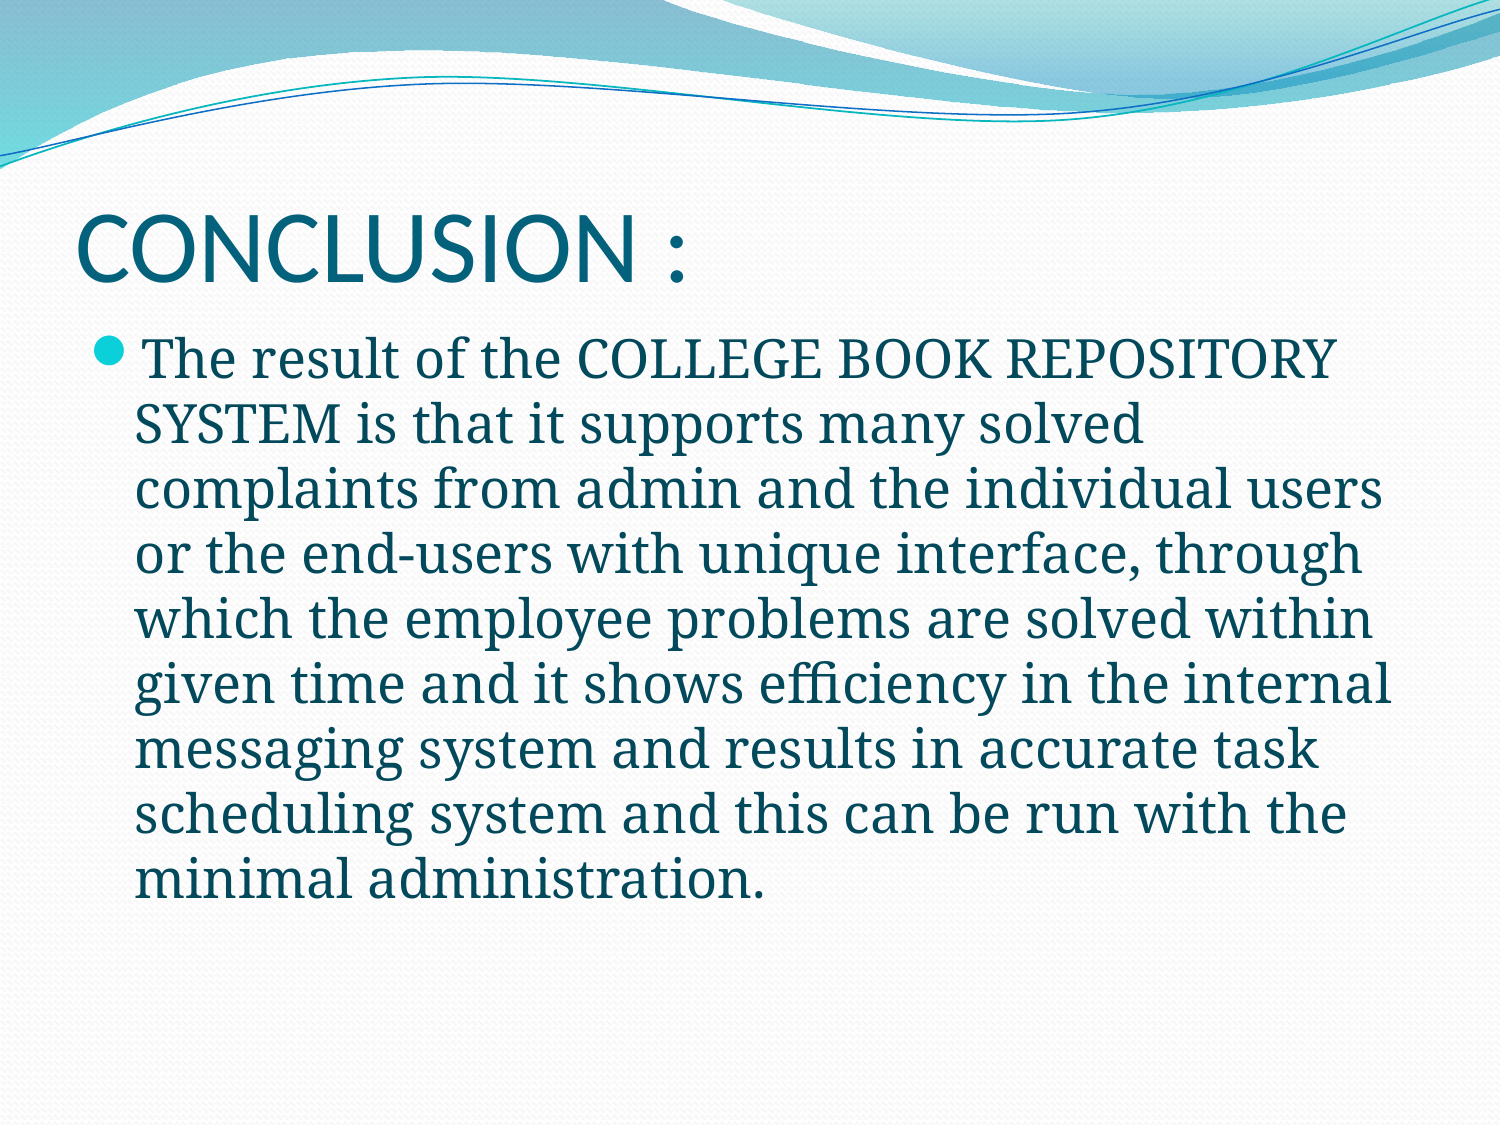

# CONCLUSION :
The result of the COLLEGE BOOK REPOSITORY SYSTEM is that it supports many solved complaints from admin and the individual users or the end-users with unique interface, through which the employee problems are solved within given time and it shows efficiency in the internal messaging system and results in accurate task scheduling system and this can be run with the minimal administration.